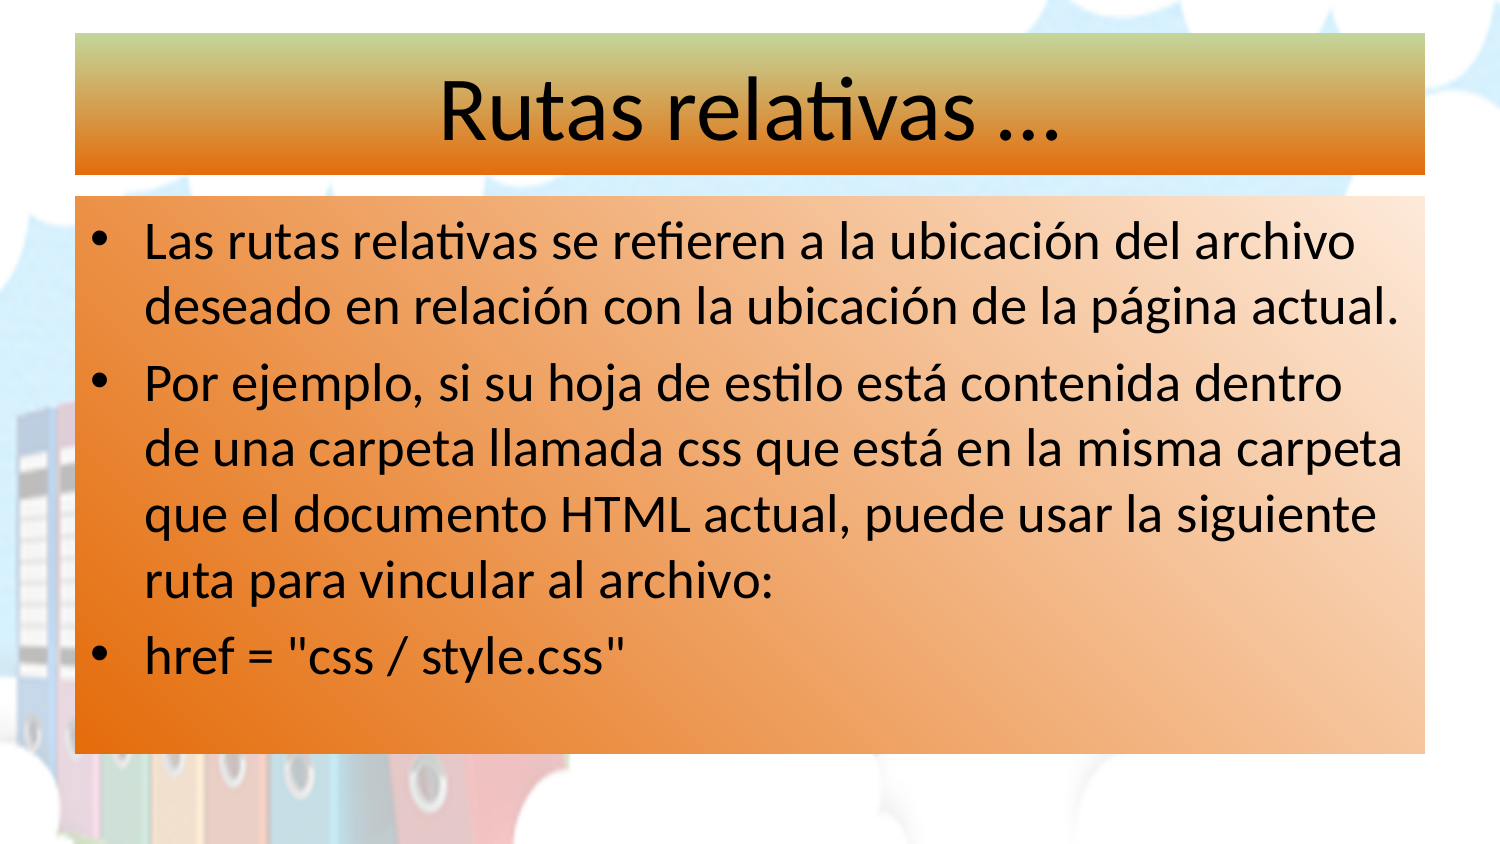

# Rutas relativas …
Las rutas relativas se refieren a la ubicación del archivo deseado en relación con la ubicación de la página actual.
Por ejemplo, si su hoja de estilo está contenida dentro de una carpeta llamada css que está en la misma carpeta que el documento HTML actual, puede usar la siguiente ruta para vincular al archivo:
href = "css / style.css"